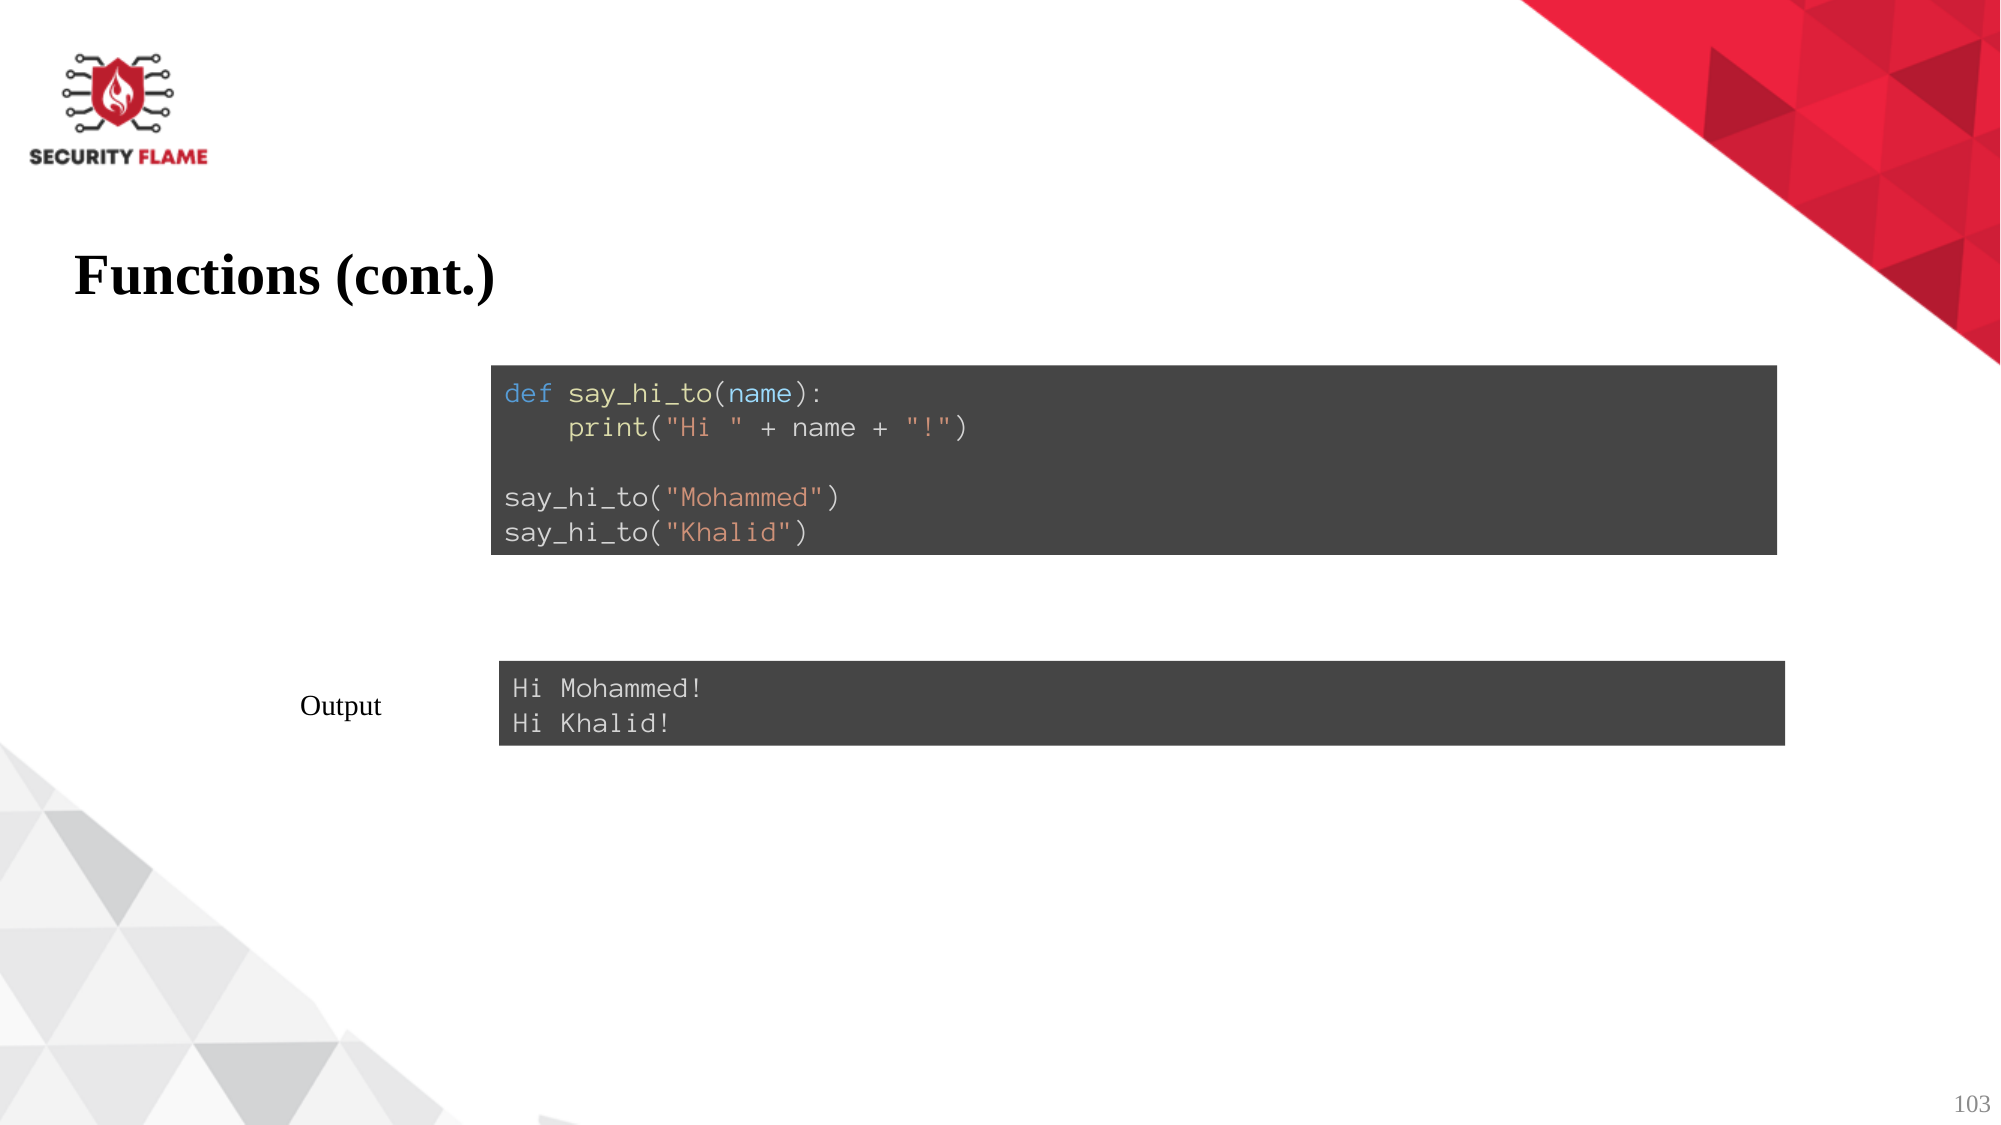

Functions (cont.)
def say_hi_to(name):
    print("Hi " + name + "!")
say_hi_to("Mohammed")
say_hi_to("Khalid")
Hi Mohammed!
Hi Khalid!
Output
103